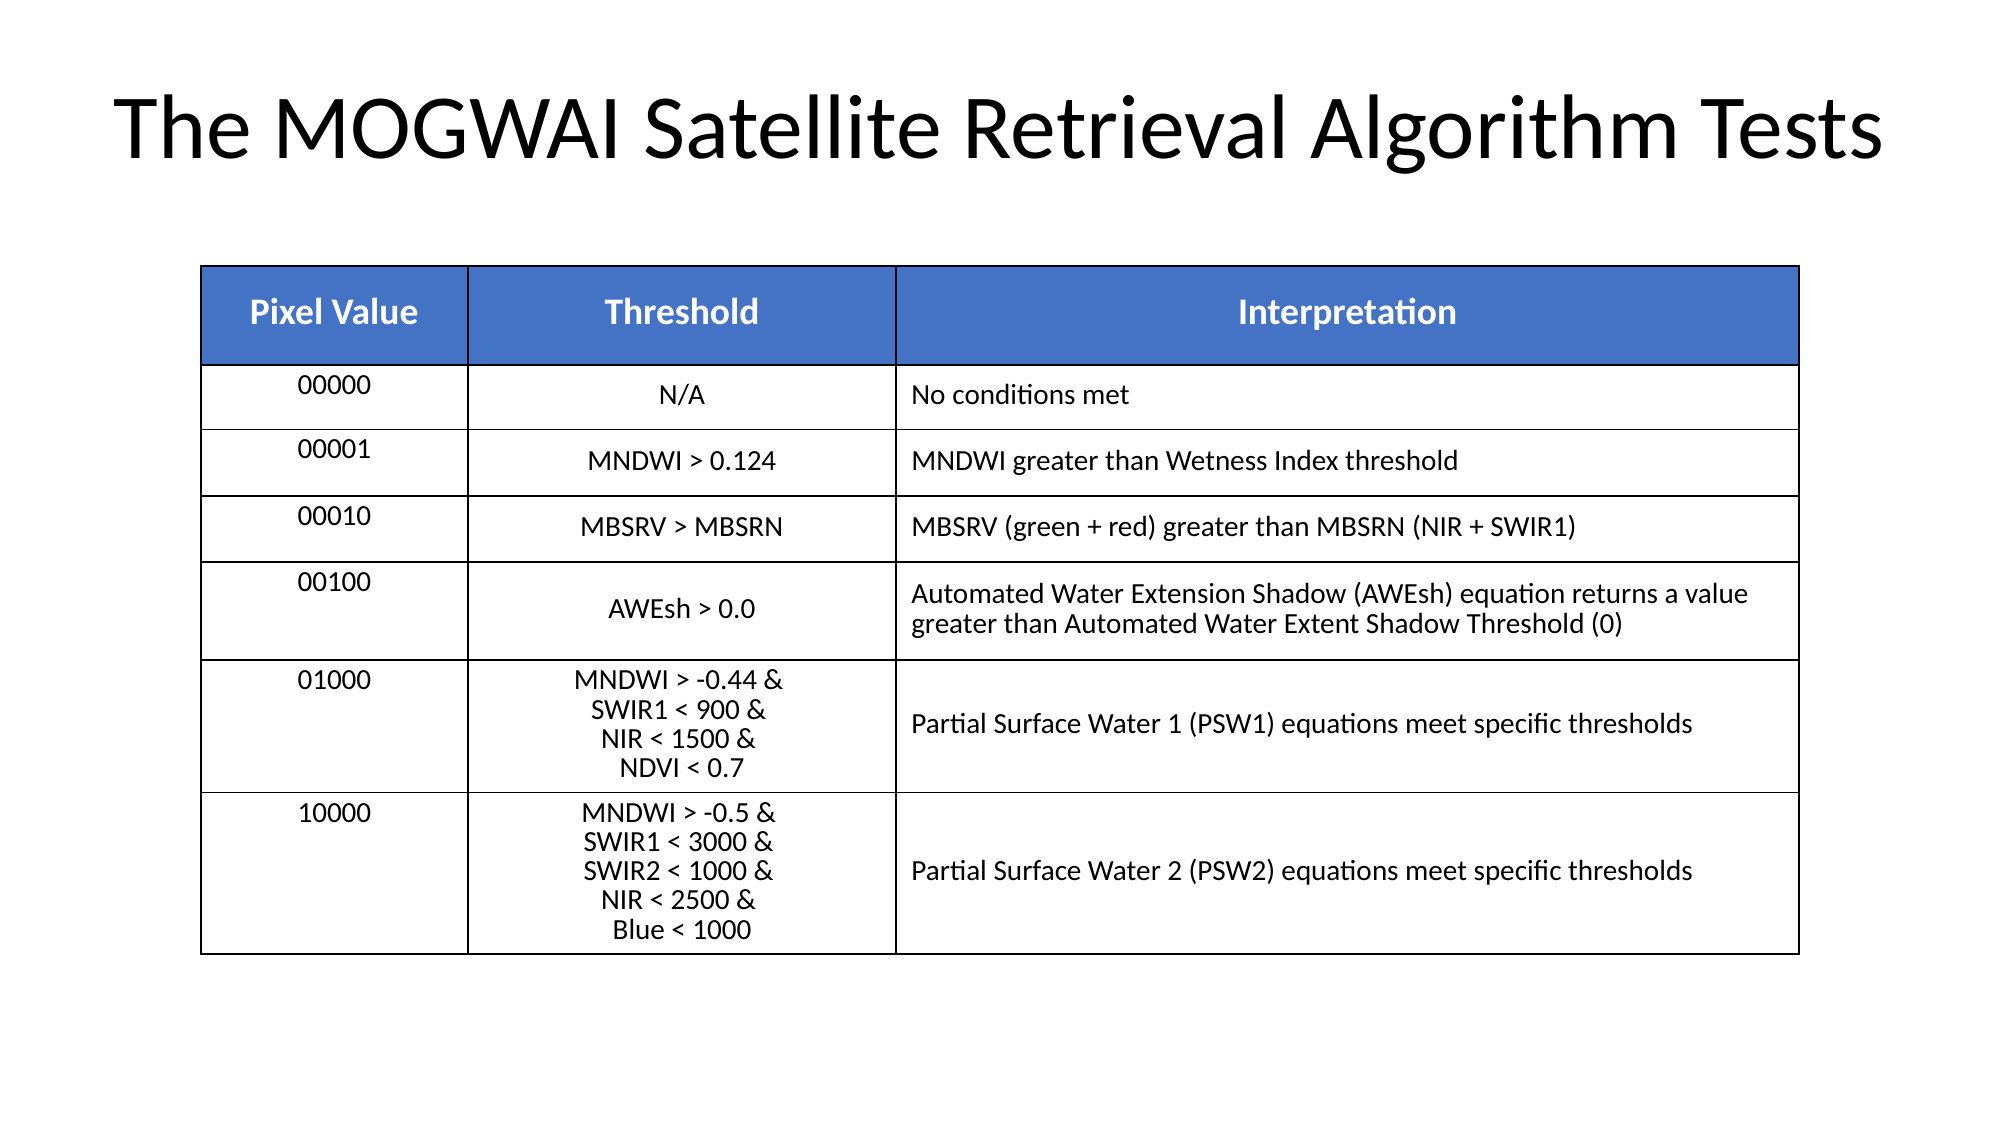

# The MOGWAI Satellite Retrieval Algorithm Tests
| Pixel Value | Threshold | Interpretation |
| --- | --- | --- |
| 00000 | N/A | No conditions met |
| 00001 | MNDWI > 0.124 | MNDWI greater than Wetness Index threshold |
| 00010 | MBSRV > MBSRN | MBSRV (green + red) greater than MBSRN (NIR + SWIR1) |
| 00100 | AWEsh > 0.0 | Automated Water Extension Shadow (AWEsh) equation returns a value greater than Automated Water Extent Shadow Threshold (0) |
| 01000 | MNDWI > -0.44 & SWIR1 < 900 & NIR < 1500 & NDVI < 0.7 | Partial Surface Water 1 (PSW1) equations meet specific thresholds |
| 10000 | MNDWI > -0.5 & SWIR1 < 3000 & SWIR2 < 1000 & NIR < 2500 & Blue < 1000 | Partial Surface Water 2 (PSW2) equations meet specific thresholds |